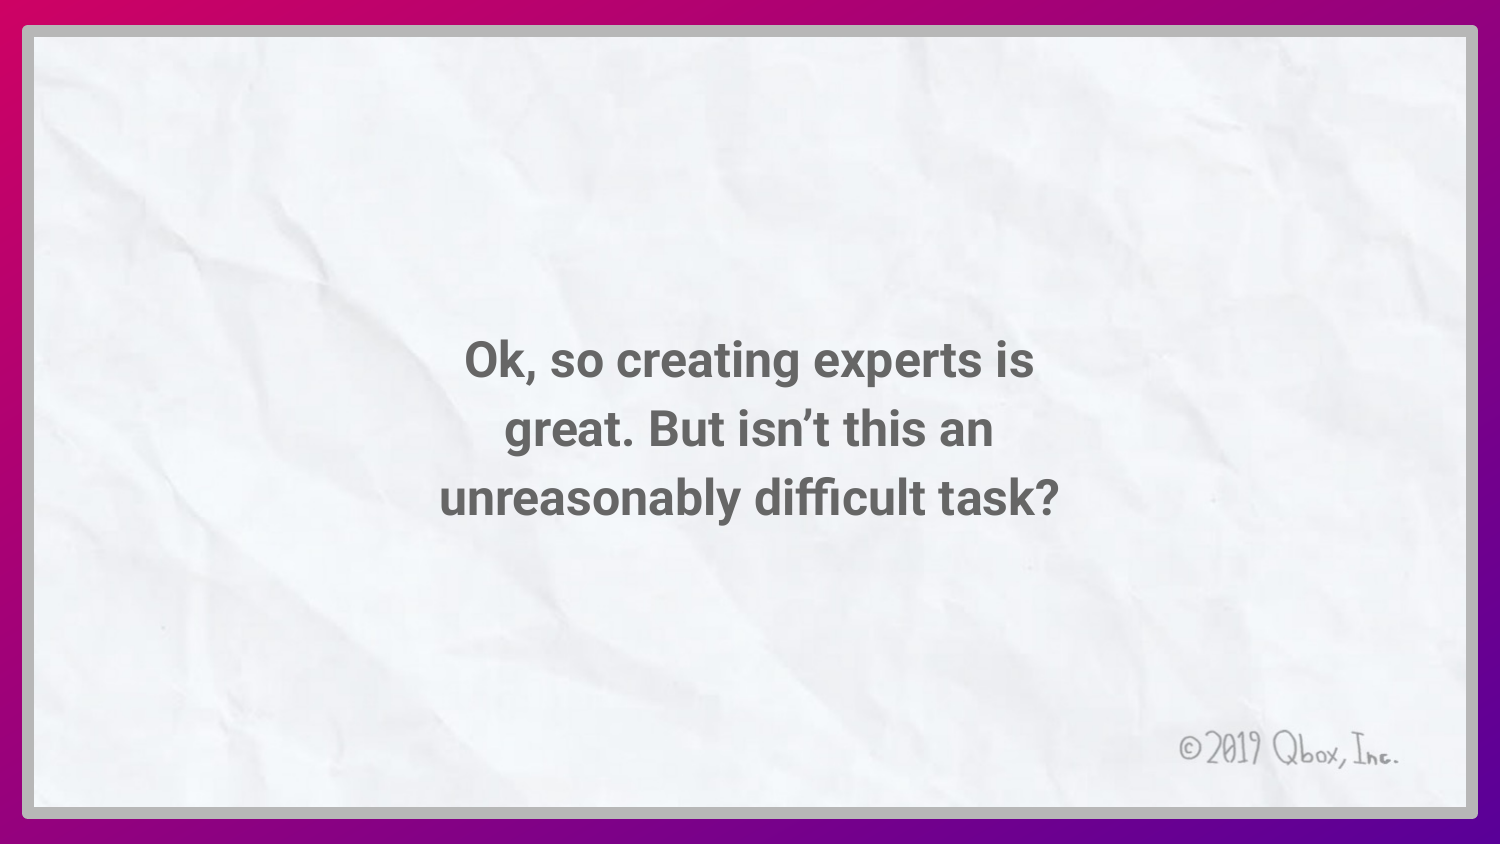

Ok, so creating experts is great. But isn’t this an unreasonably difficult task?